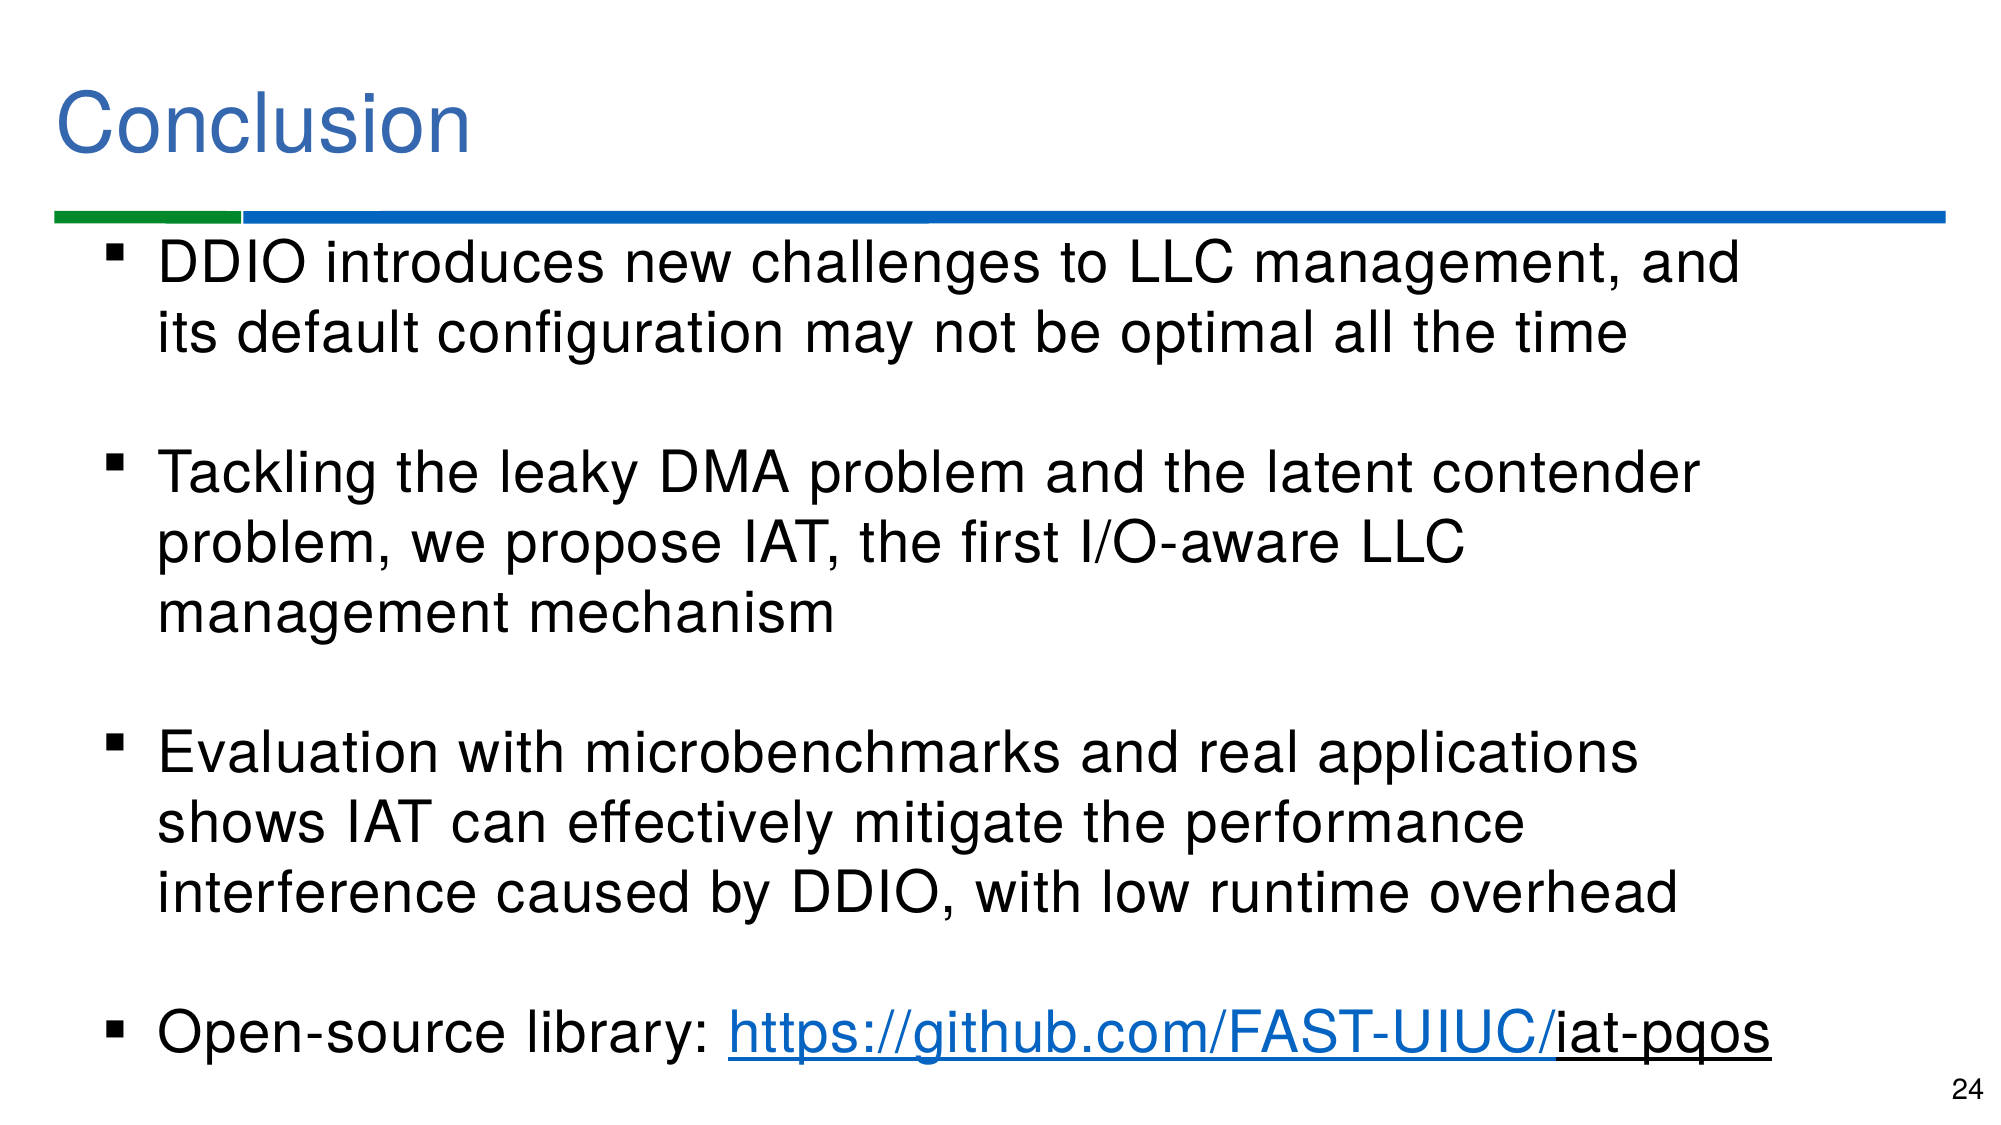

Conclusion
DDIO introduces new challenges to LLC management, and its default configuration may not be optimal all the time

Tackling the leaky DMA problem and the latent contender problem, we propose IAT, the first I/O-aware LLC management mechanism

Evaluation with microbenchmarks and real applications shows IAT can effectively mitigate the performance interference caused by DDIO, with low runtime overhead

Open-source library: https://github.com/FAST-UIUC/iat-pqos

24